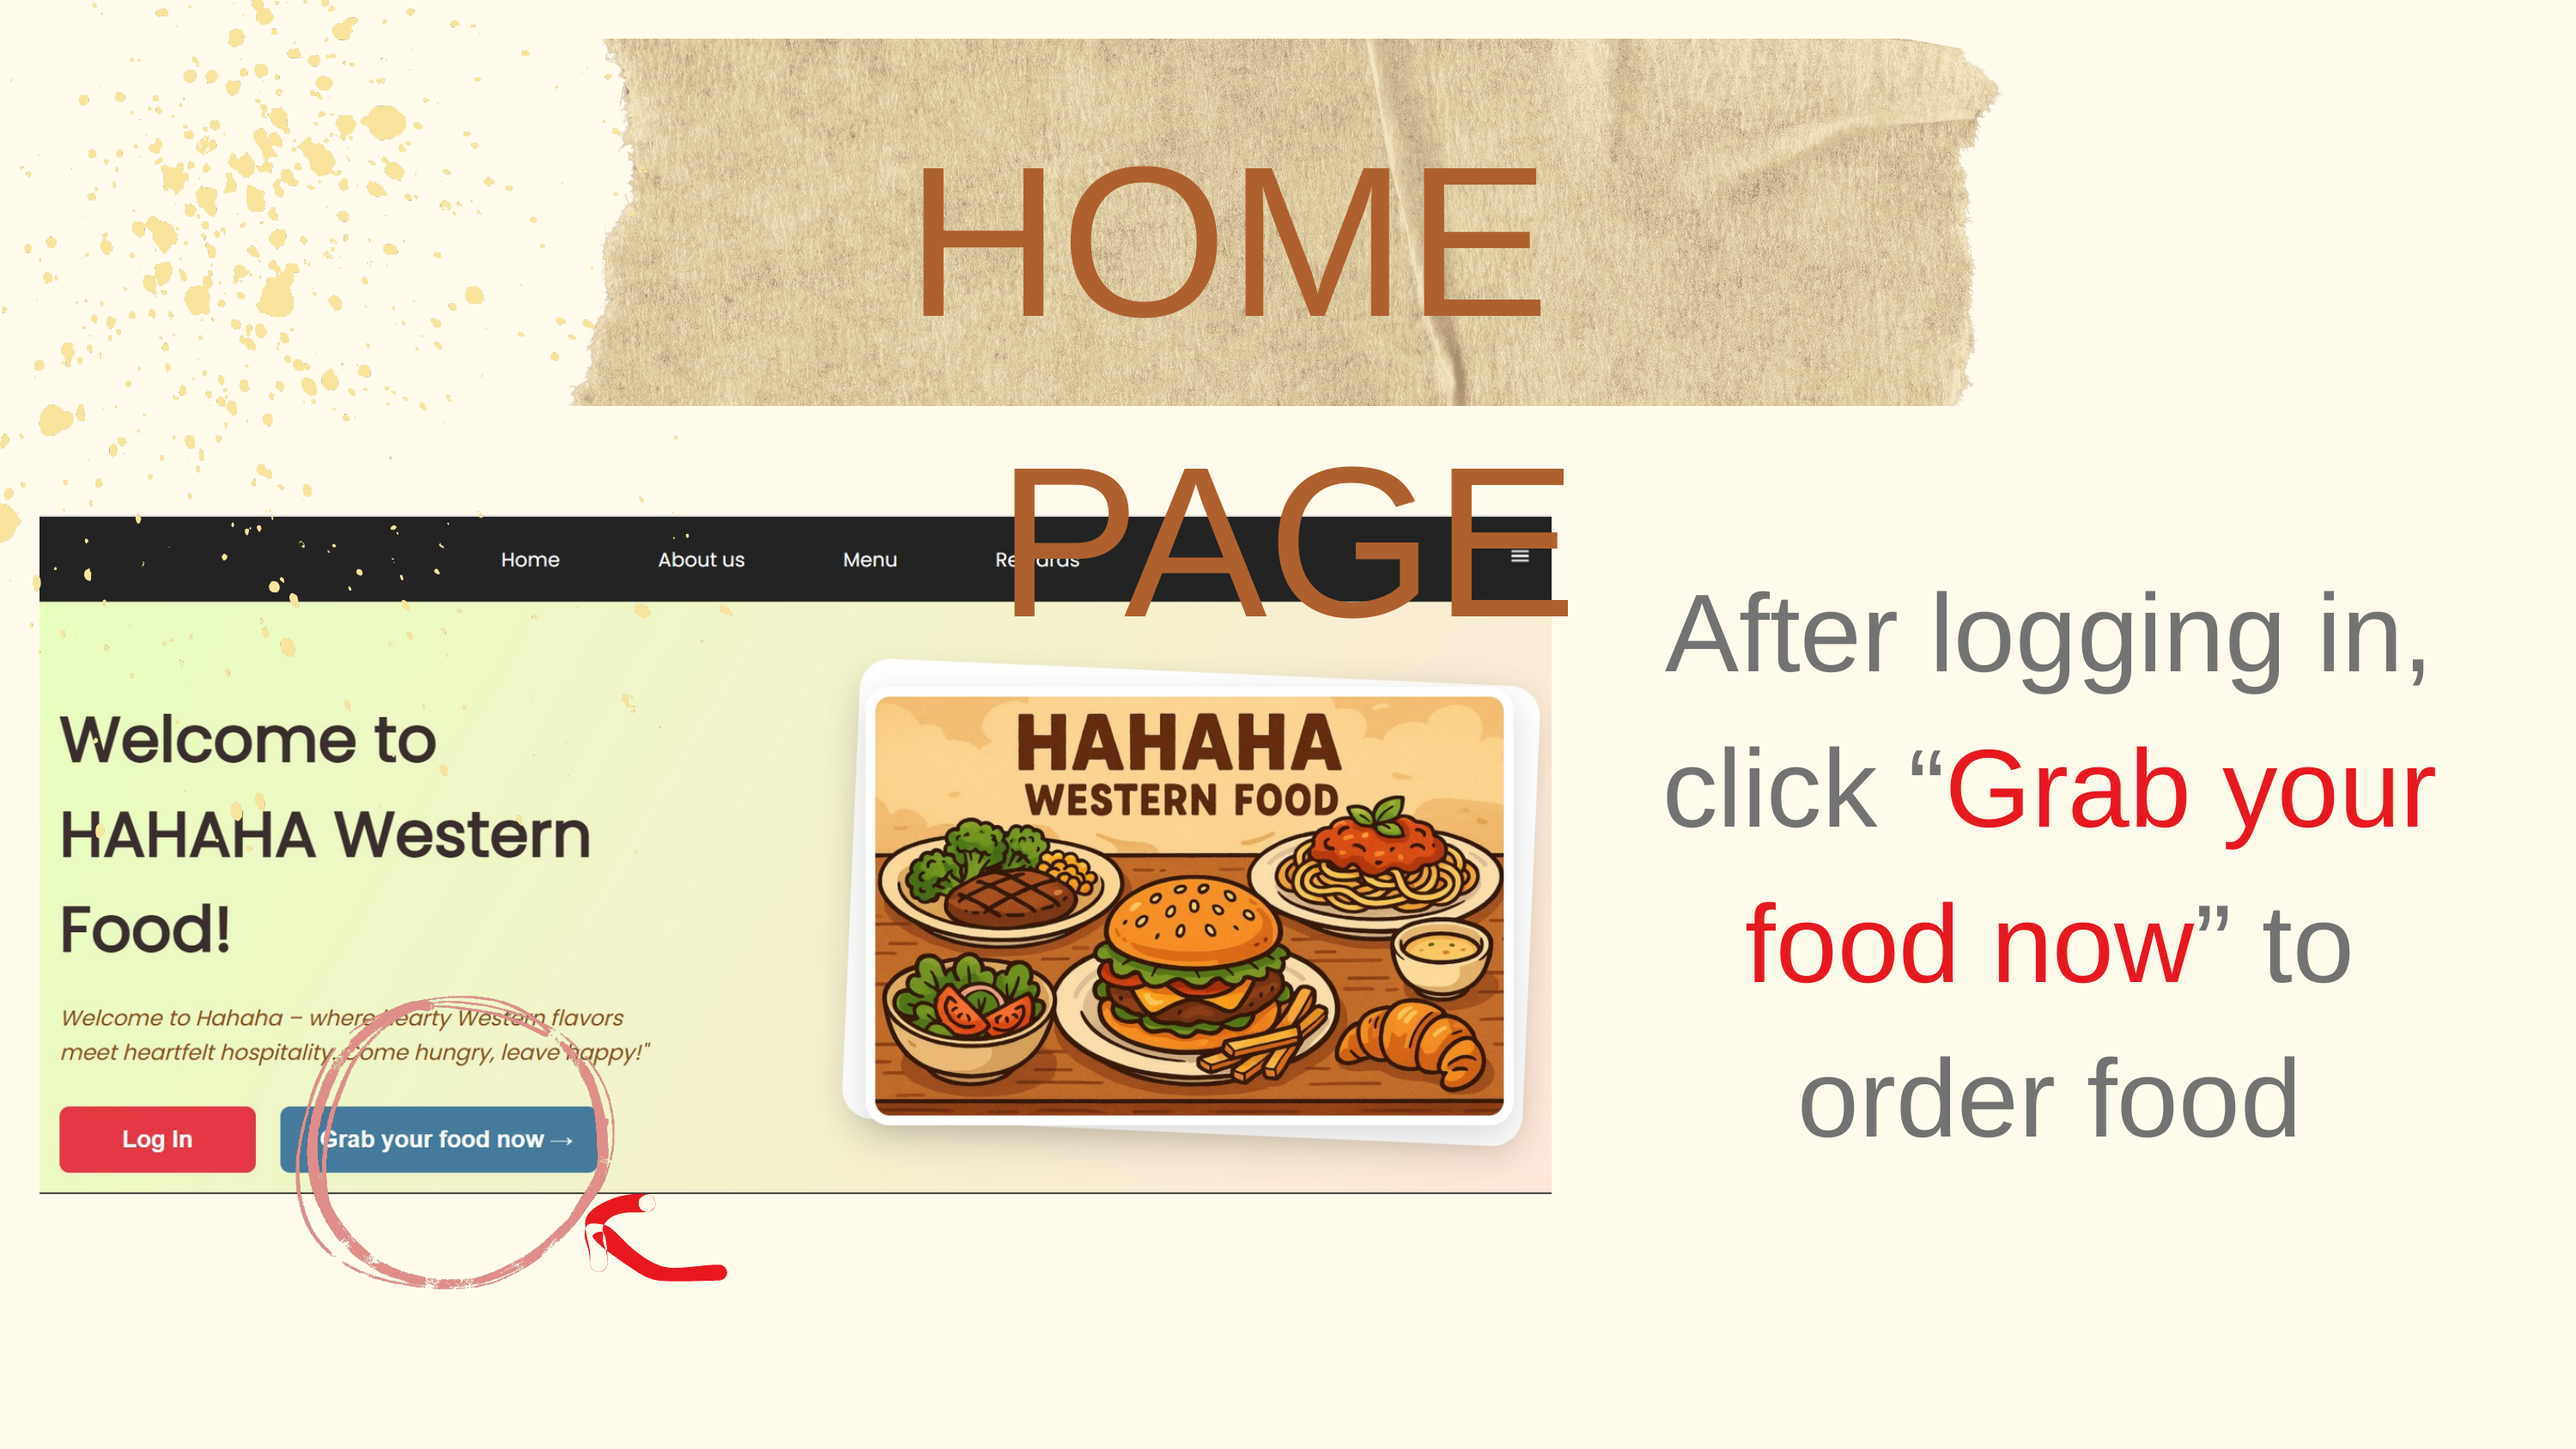

HOME   PAGE

After logging in, click “Grab your food now” to order food